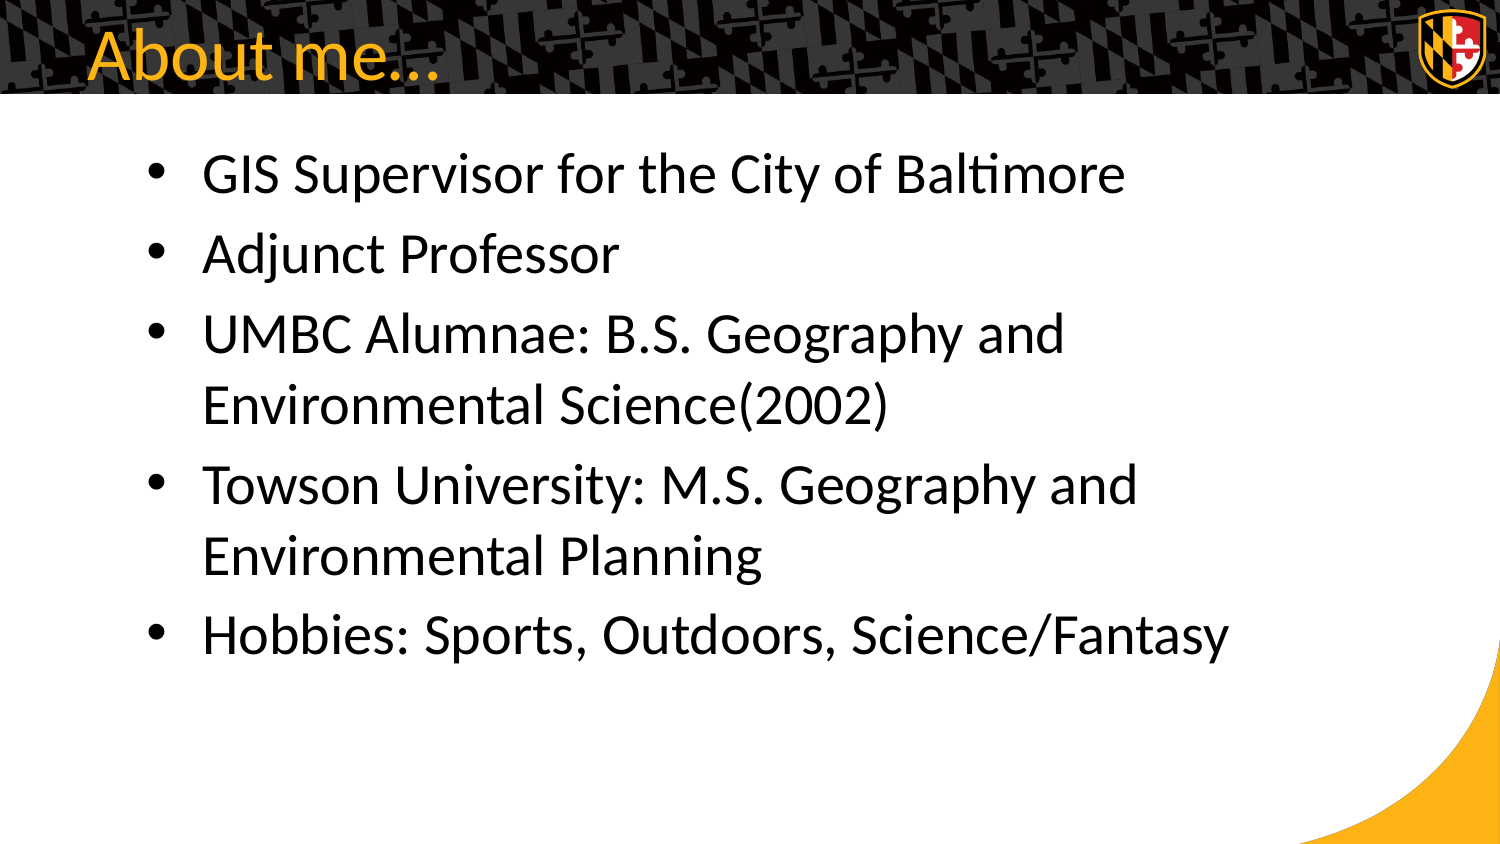

About me…
GIS Supervisor for the City of Baltimore
Adjunct Professor
UMBC Alumnae: B.S. Geography and Environmental Science(2002)
Towson University: M.S. Geography and Environmental Planning
Hobbies: Sports, Outdoors, Science/Fantasy